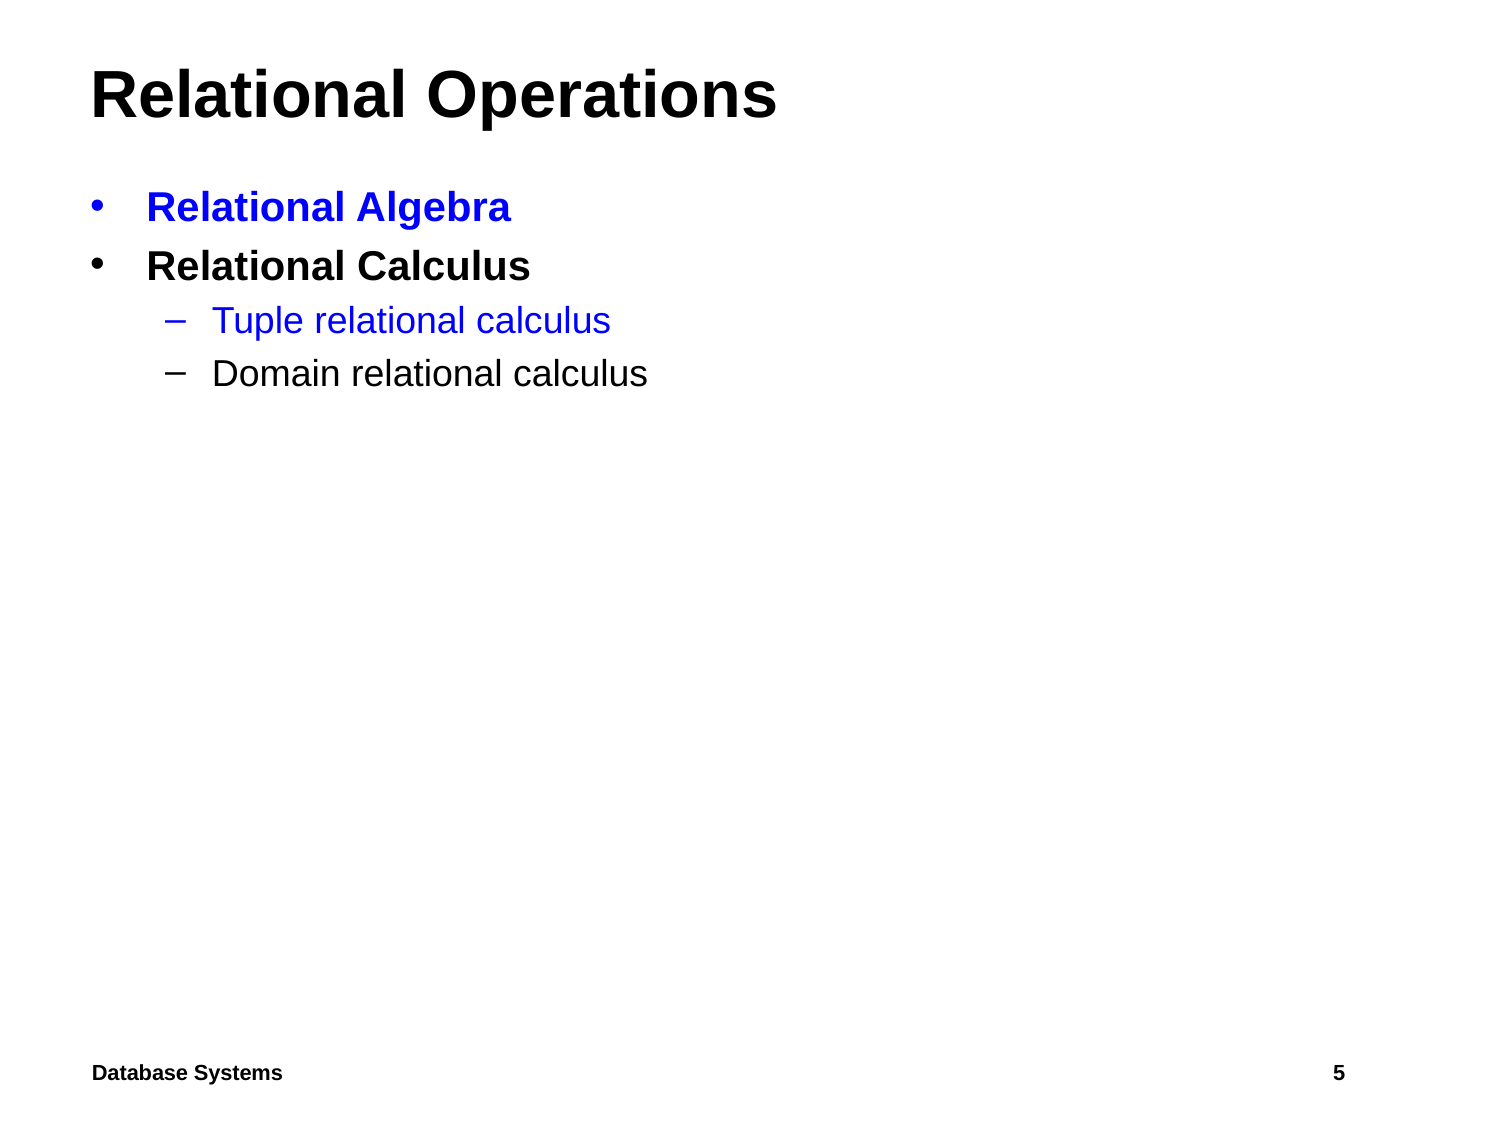

# Relational Operations
Relational Algebra
Relational Calculus
Tuple relational calculus
Domain relational calculus